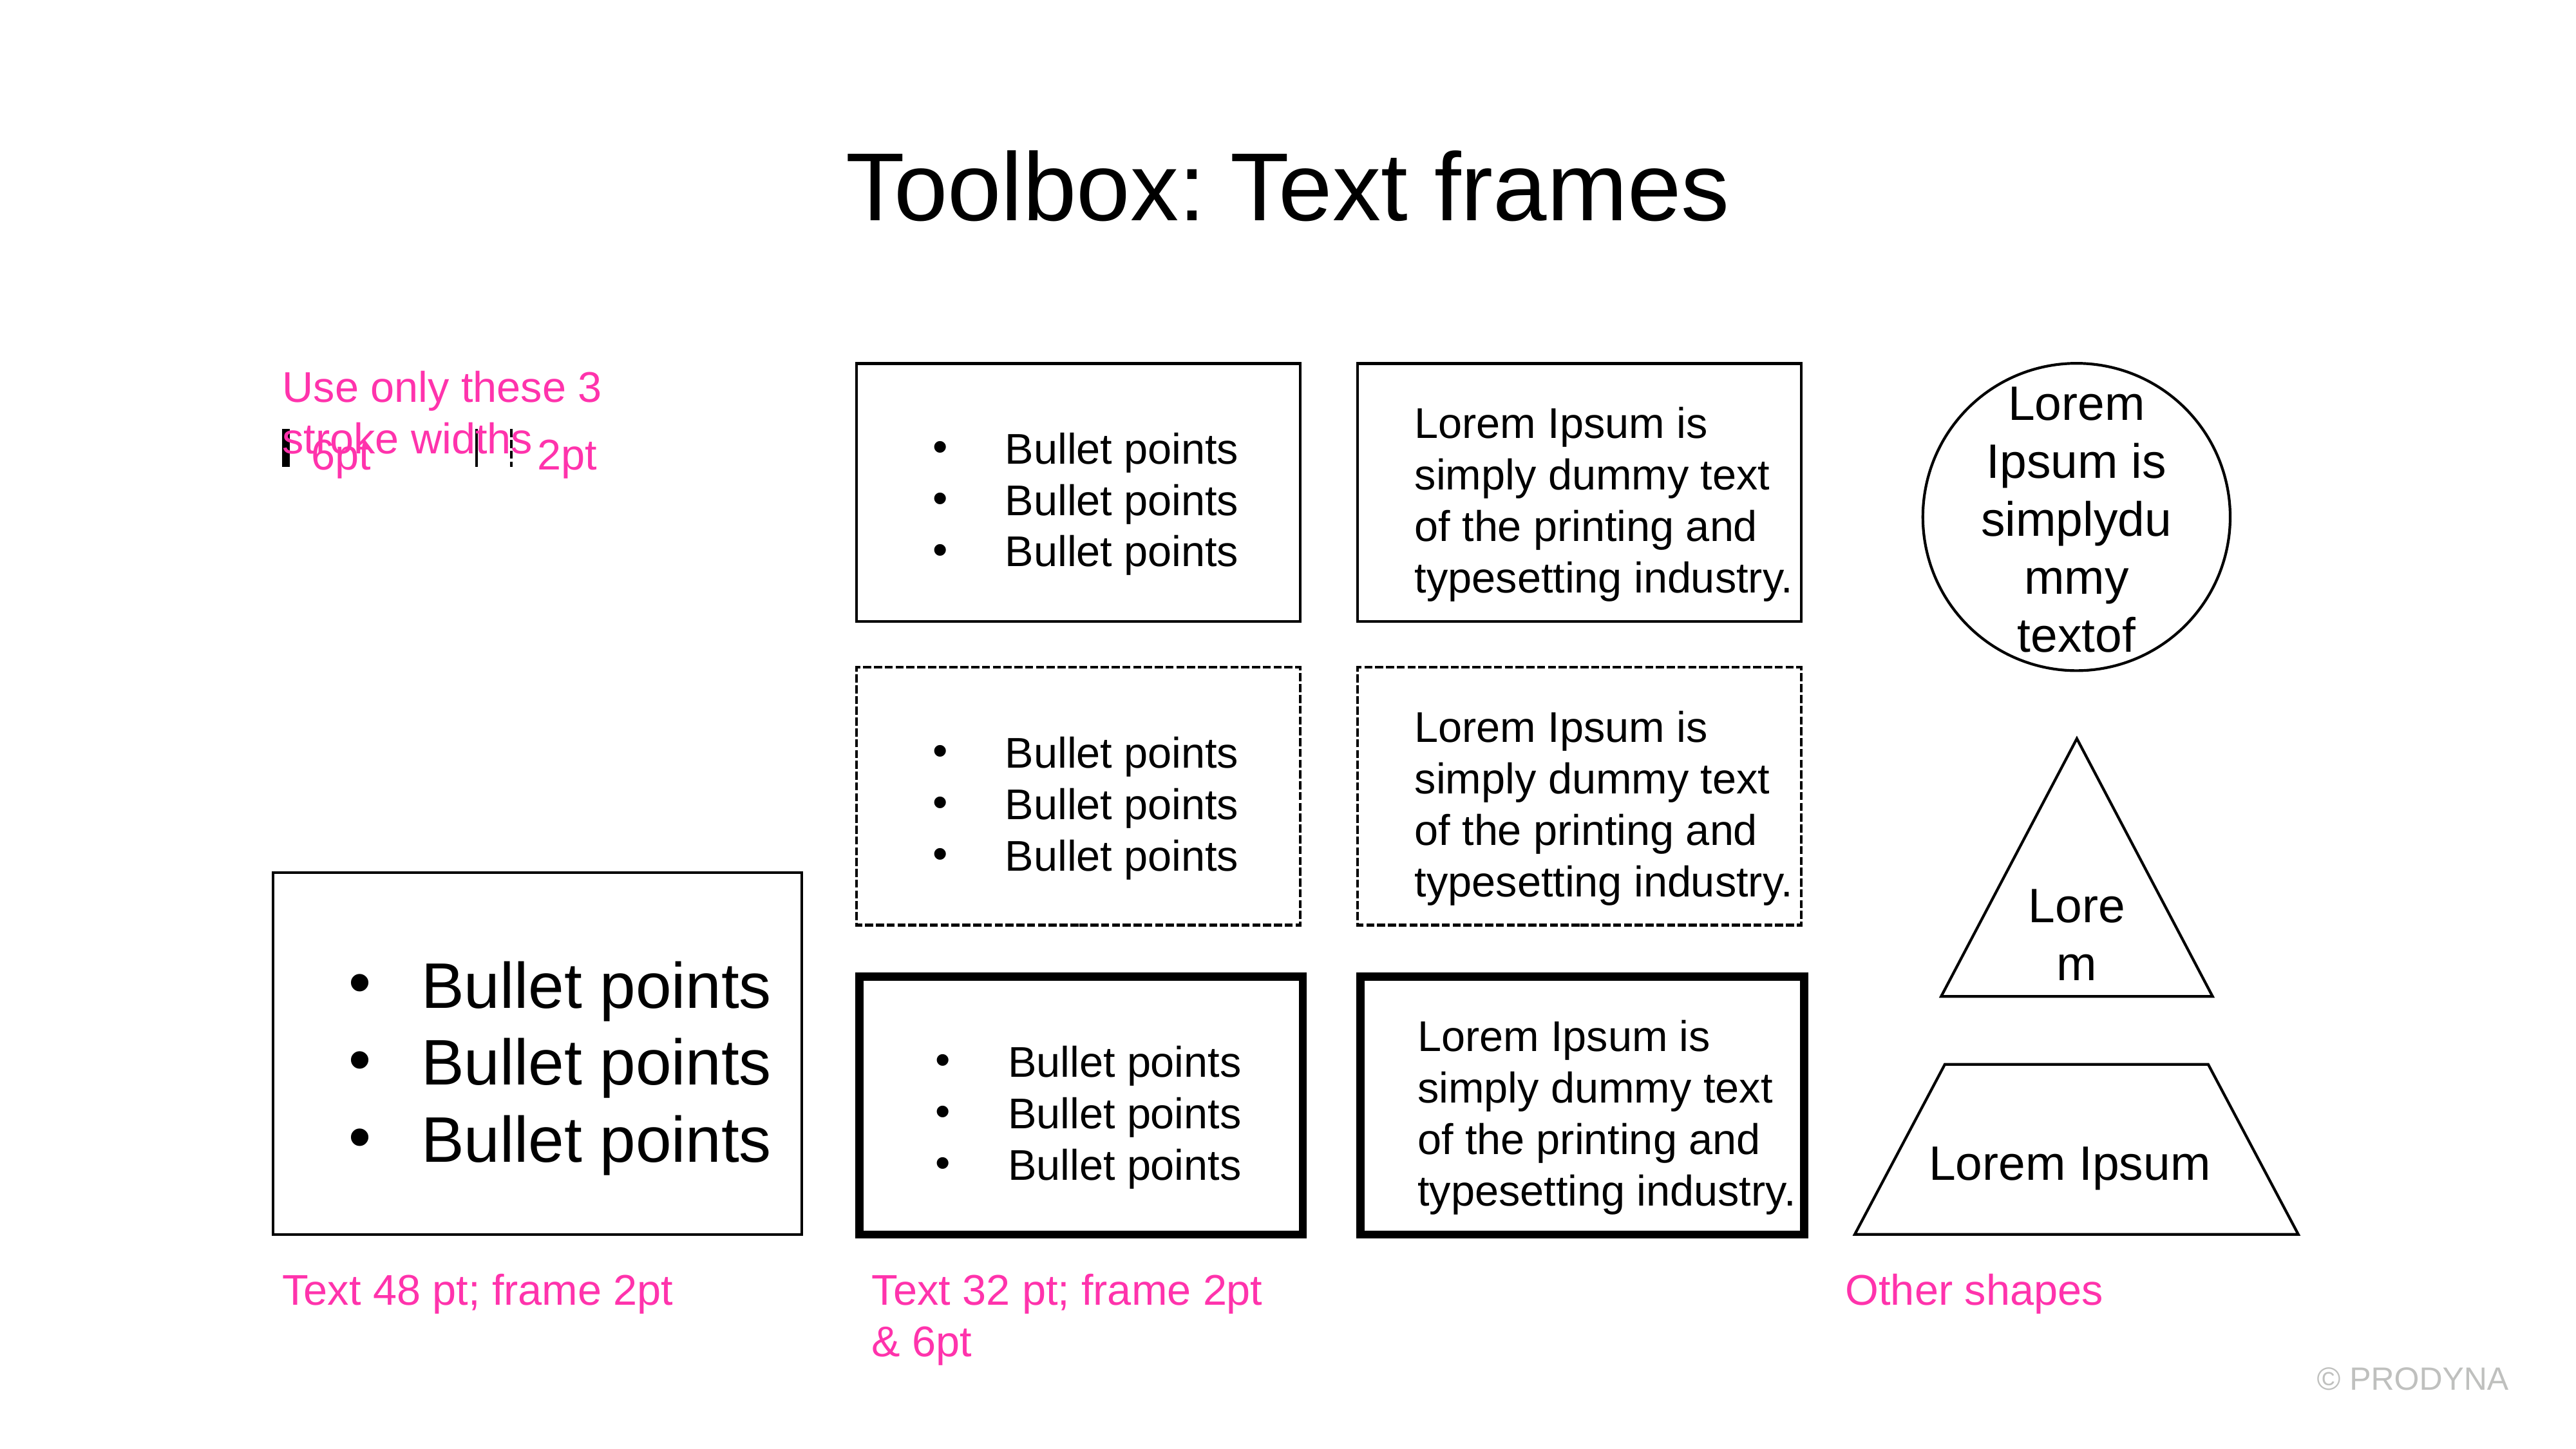

Toolbox: Text frames
Use only these 3 stroke widths
Lorem Ipsum issimplydummy
textof
Bullet points
Bullet points
Bullet points
Lorem Ipsum is simply dummy text of the printing and typesetting industry.
6pt
2pt
Bullet points
Bullet points
Bullet points
Lorem Ipsum is simply dummy text of the printing and typesetting industry.
Lorem
Bullet points
Bullet points
Bullet points
Bullet points
Bullet points
Bullet points
Lorem Ipsum is simply dummy text of the printing and typesetting industry.
Lorem Ipsum
Text 48 pt; frame 2pt
Text 32 pt; frame 2pt & 6pt
Other shapes